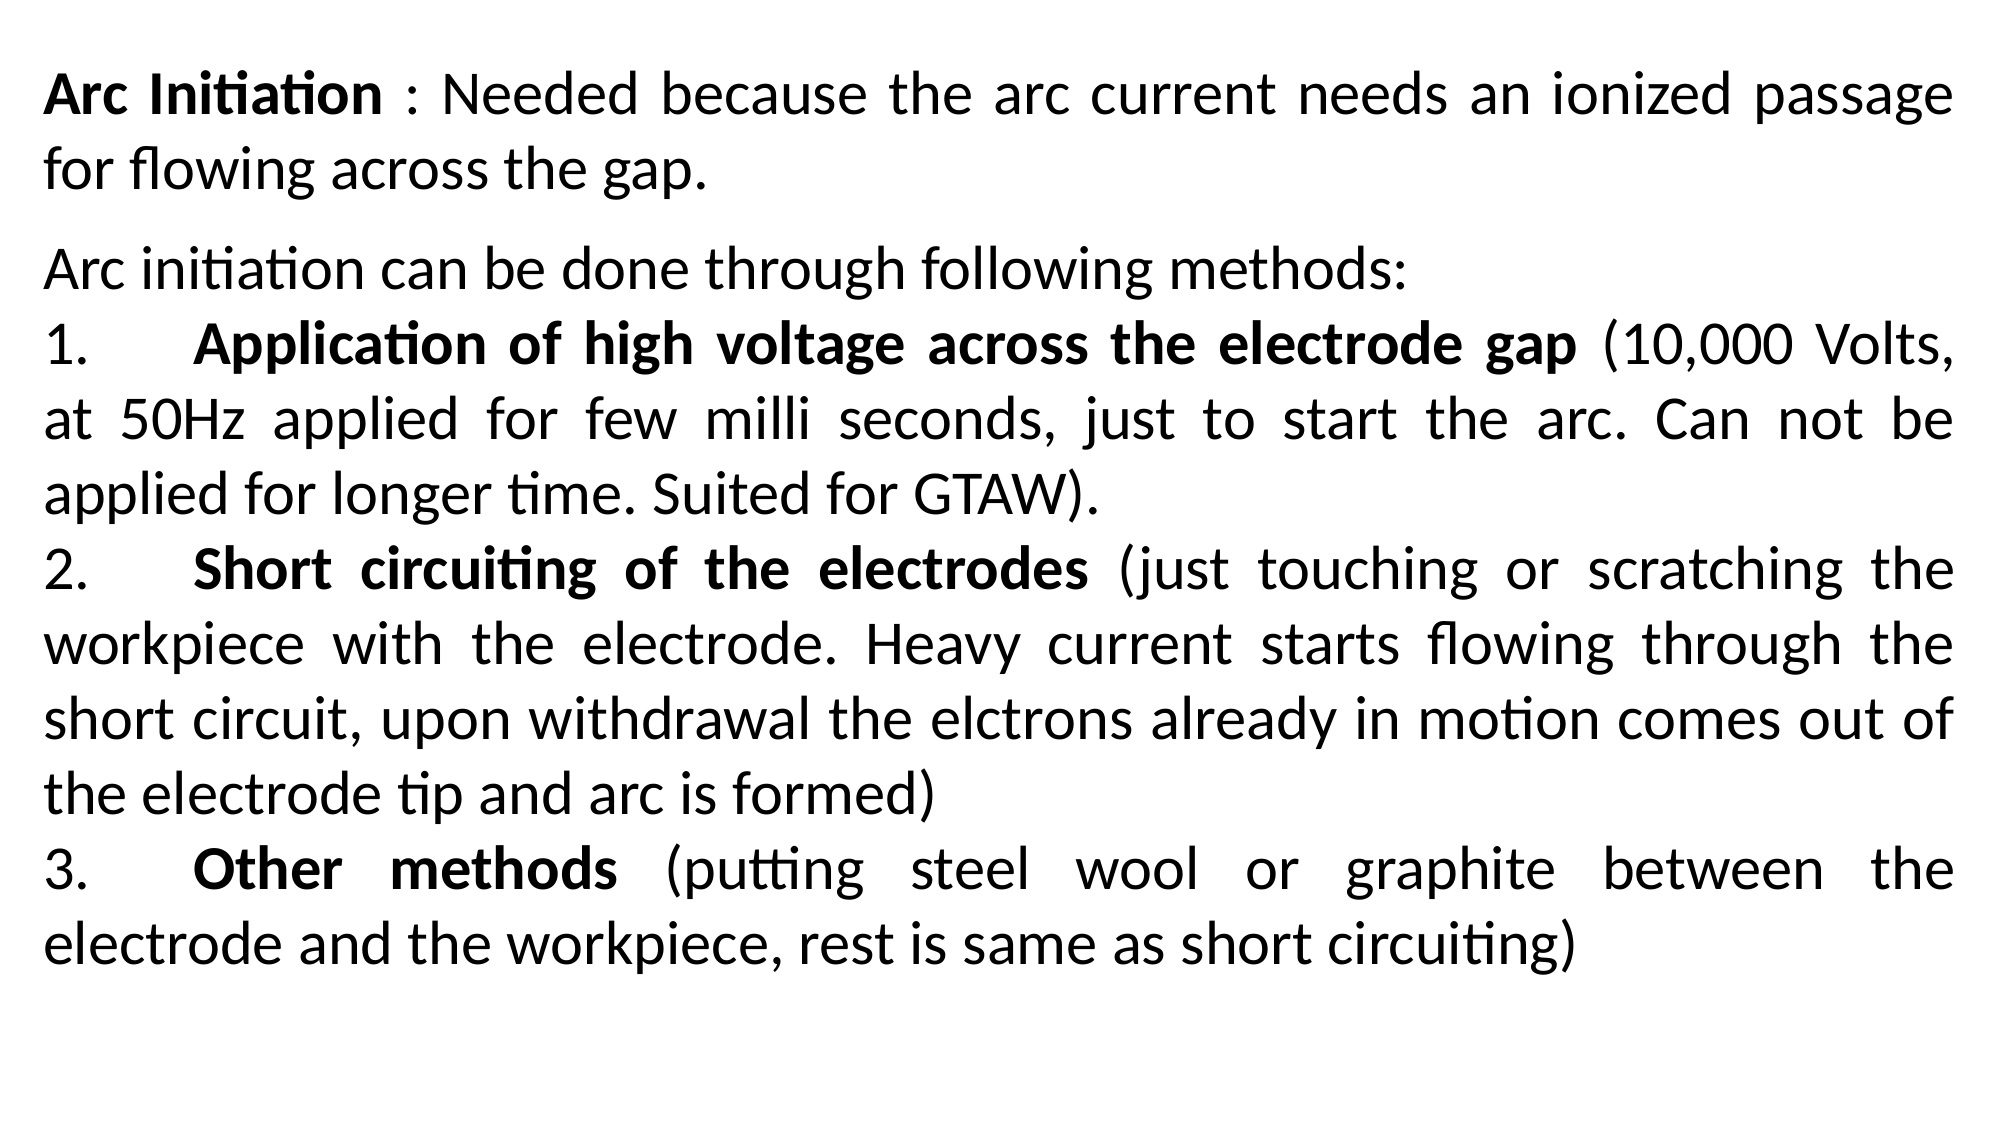

Arc Initiation : Needed because the arc current needs an ionized passage for flowing across the gap.

Arc initiation can be done through following methods:
1.	Application of high voltage across the electrode gap (10,000 Volts, at 50Hz applied for few milli seconds, just to start the arc. Can not be applied for longer time. Suited for GTAW).
2.	Short circuiting of the electrodes (just touching or scratching the workpiece with the electrode. Heavy current starts flowing through the short circuit, upon withdrawal the elctrons already in motion comes out of the electrode tip and arc is formed)
3.	Other methods (putting steel wool or graphite between the electrode and the workpiece, rest is same as short circuiting)